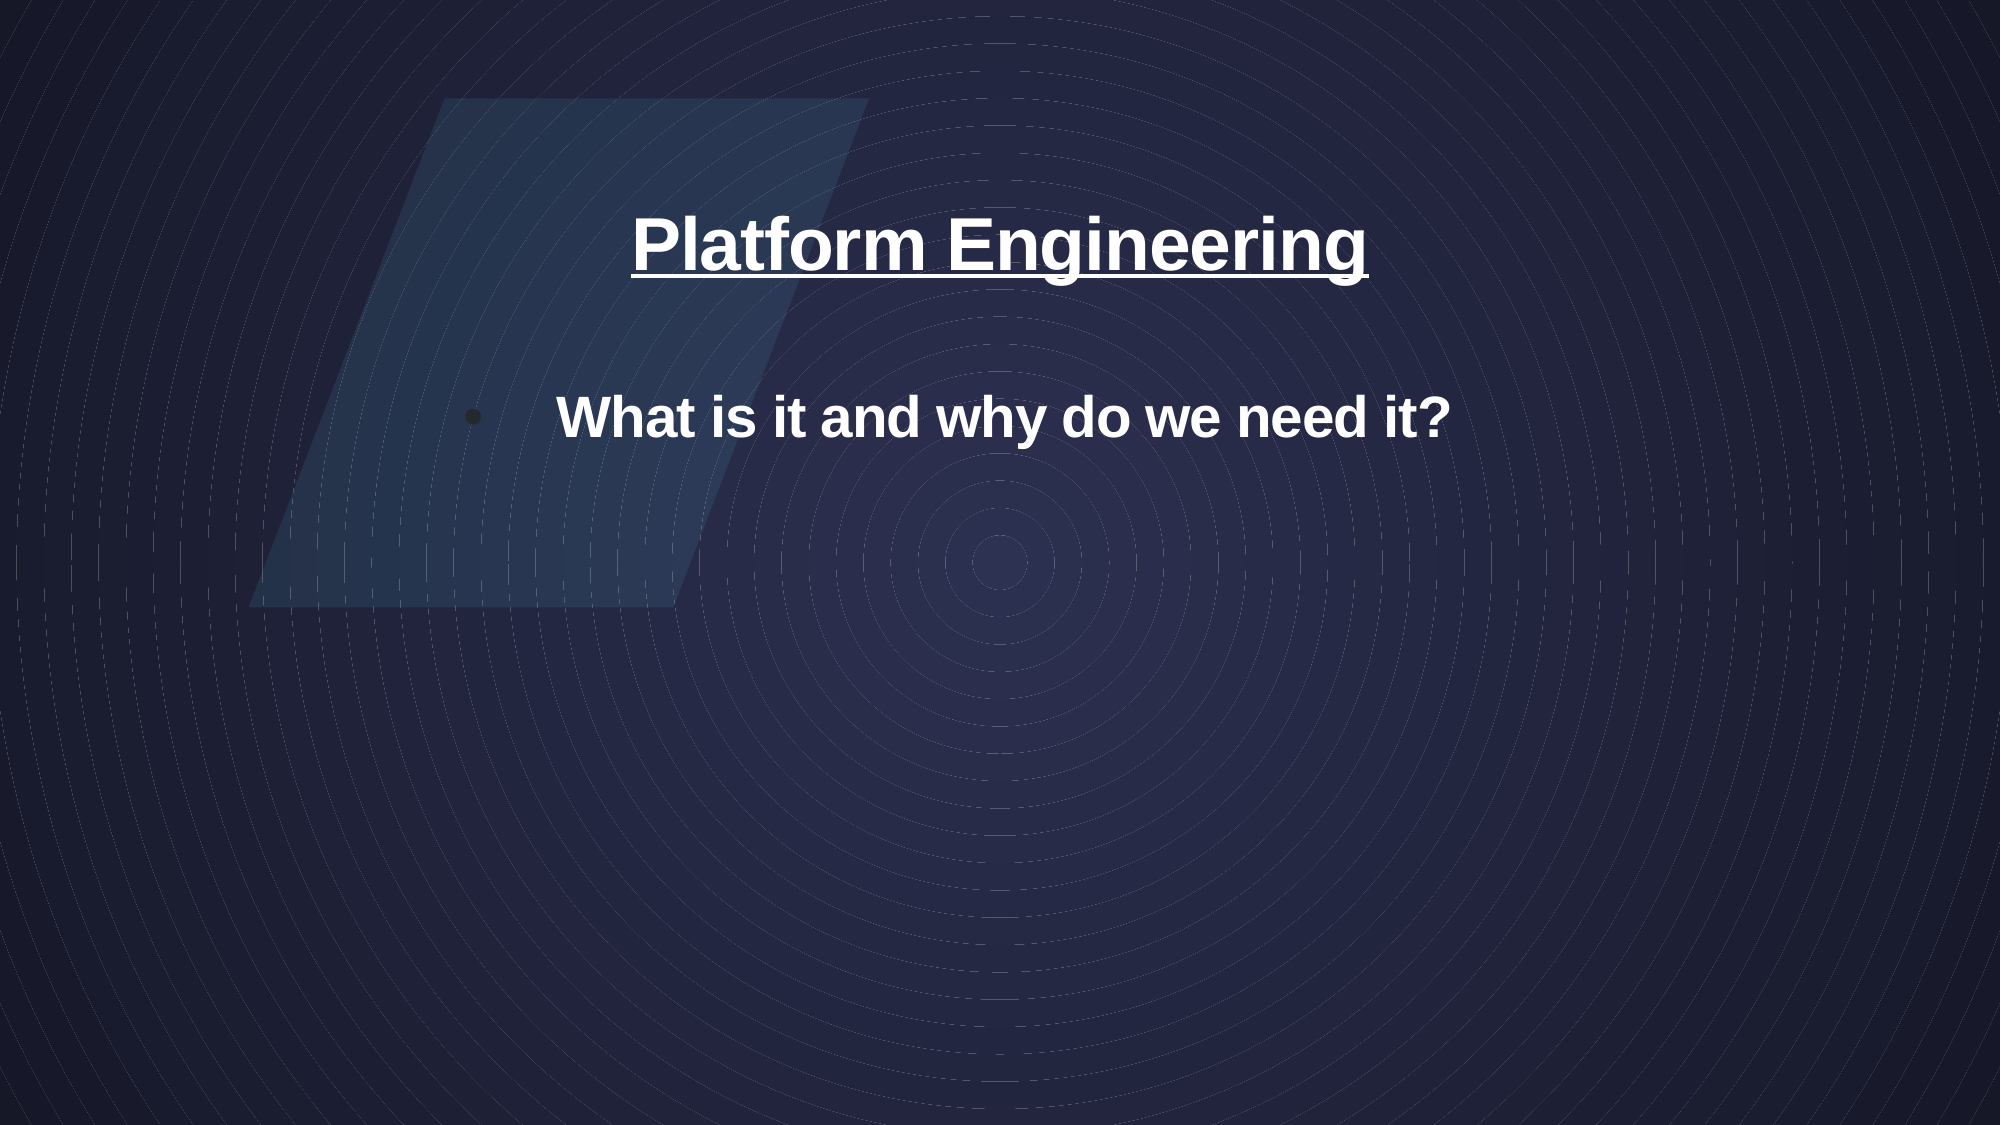

Platform Engineering
What is it and why do we need it?